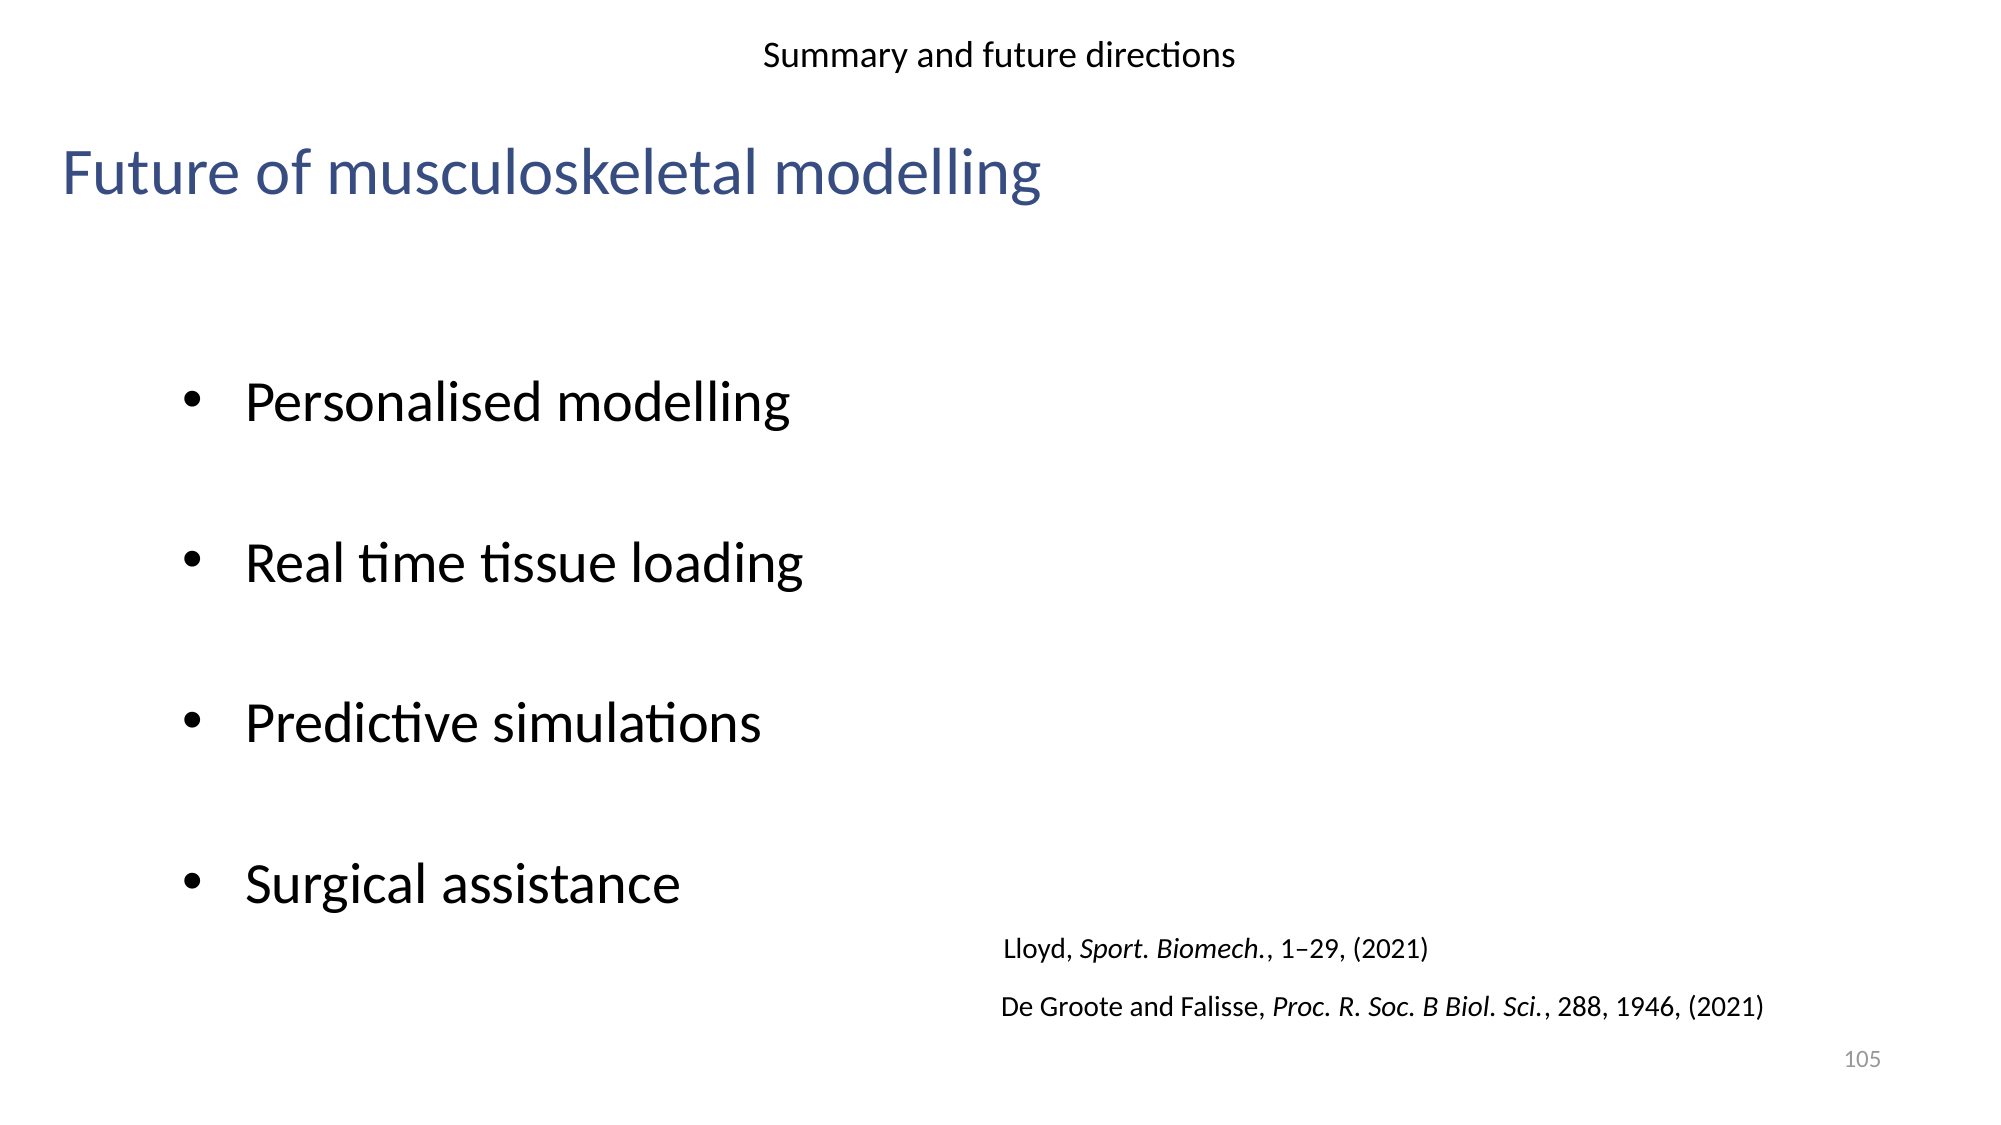

Summary and future directions
# Future of musculoskeletal modelling
Personalised modelling
Real time tissue loading
Predictive simulations
Surgical assistance
Lloyd, Sport. Biomech., 1–29, (2021)
De Groote and Falisse, Proc. R. Soc. B Biol. Sci., 288, 1946, (2021)
105